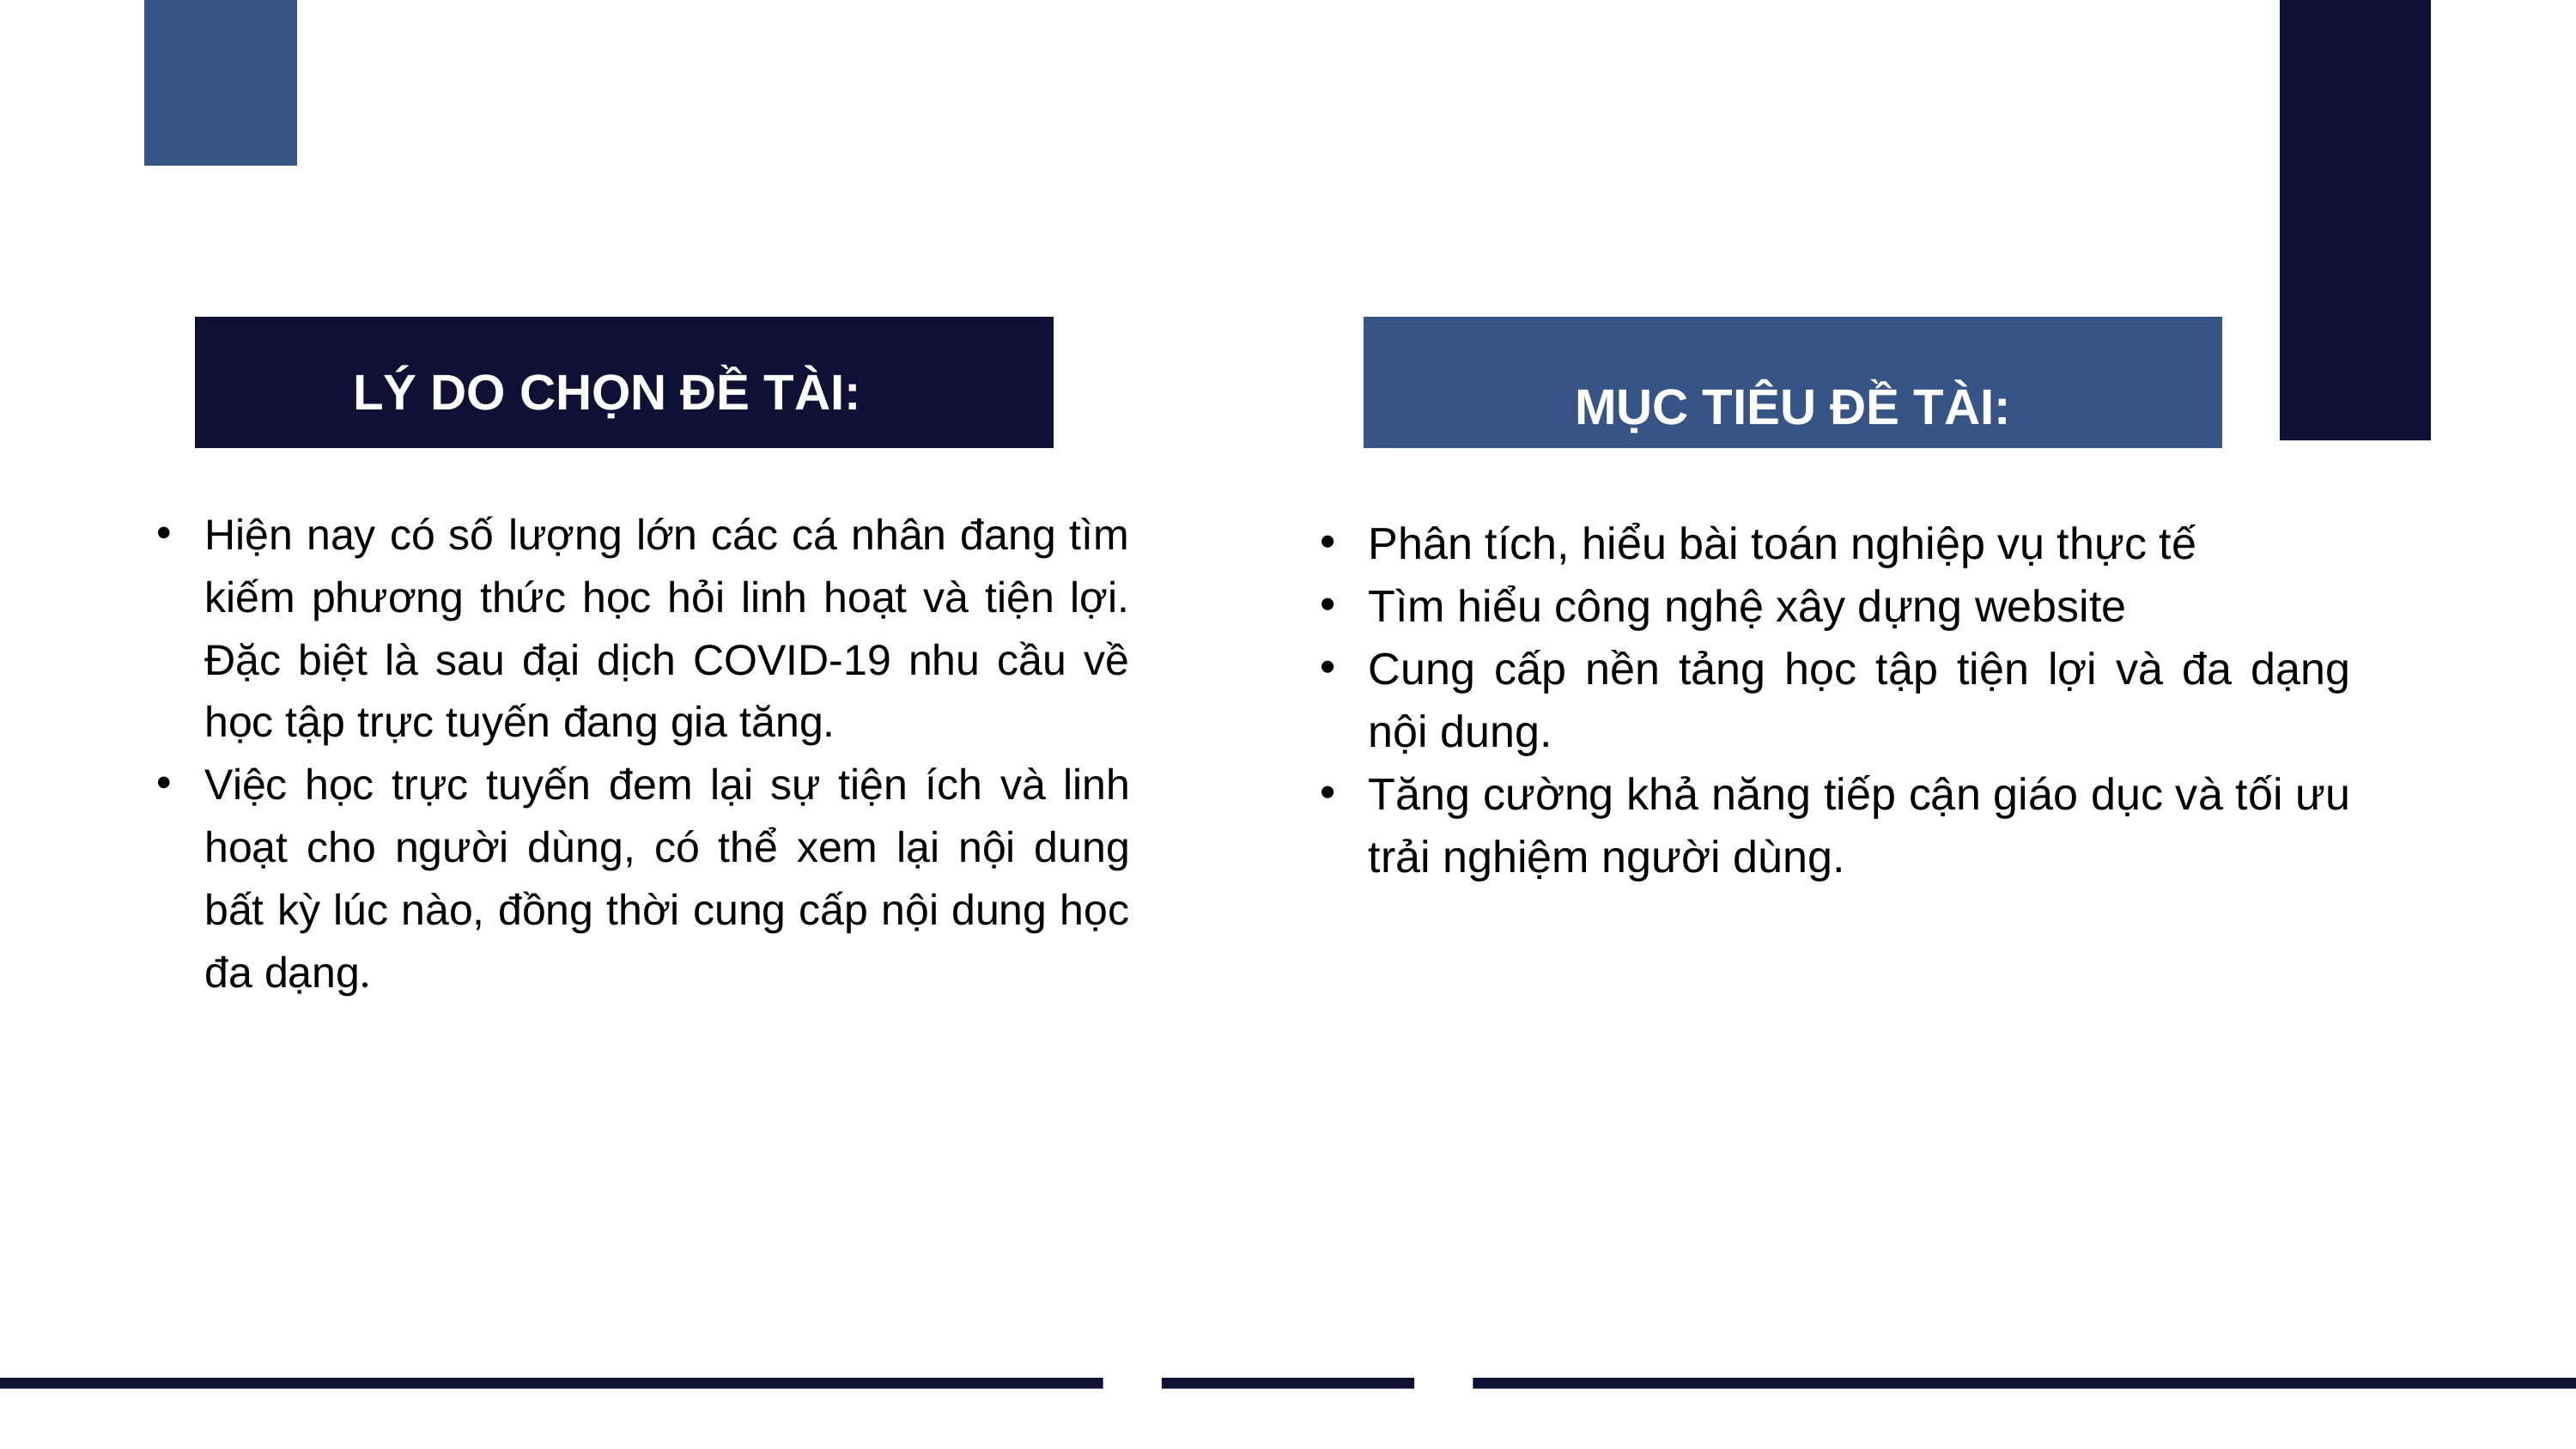

MỤC TIÊU ĐỀ TÀI:

LÝ DO CHỌN ĐỀ TÀI:

Hiện nay có số lượng lớn các cá nhân đang tìm kiếm phương thức học hỏi linh hoạt và tiện lợi. Đặc biệt là sau đại dịch COVID-19 nhu cầu về học tập trực tuyến đang gia tăng.
Việc học trực tuyến đem lại sự tiện ích và linh hoạt cho người dùng, có thể xem lại nội dung bất kỳ lúc nào, đồng thời cung cấp nội dung học đa dạng.
Phân tích, hiểu bài toán nghiệp vụ thực tế
Tìm hiểu công nghệ xây dựng website
Cung cấp nền tảng học tập tiện lợi và đa dạng nội dung.
Tăng cường khả năng tiếp cận giáo dục và tối ưu trải nghiệm người dùng.